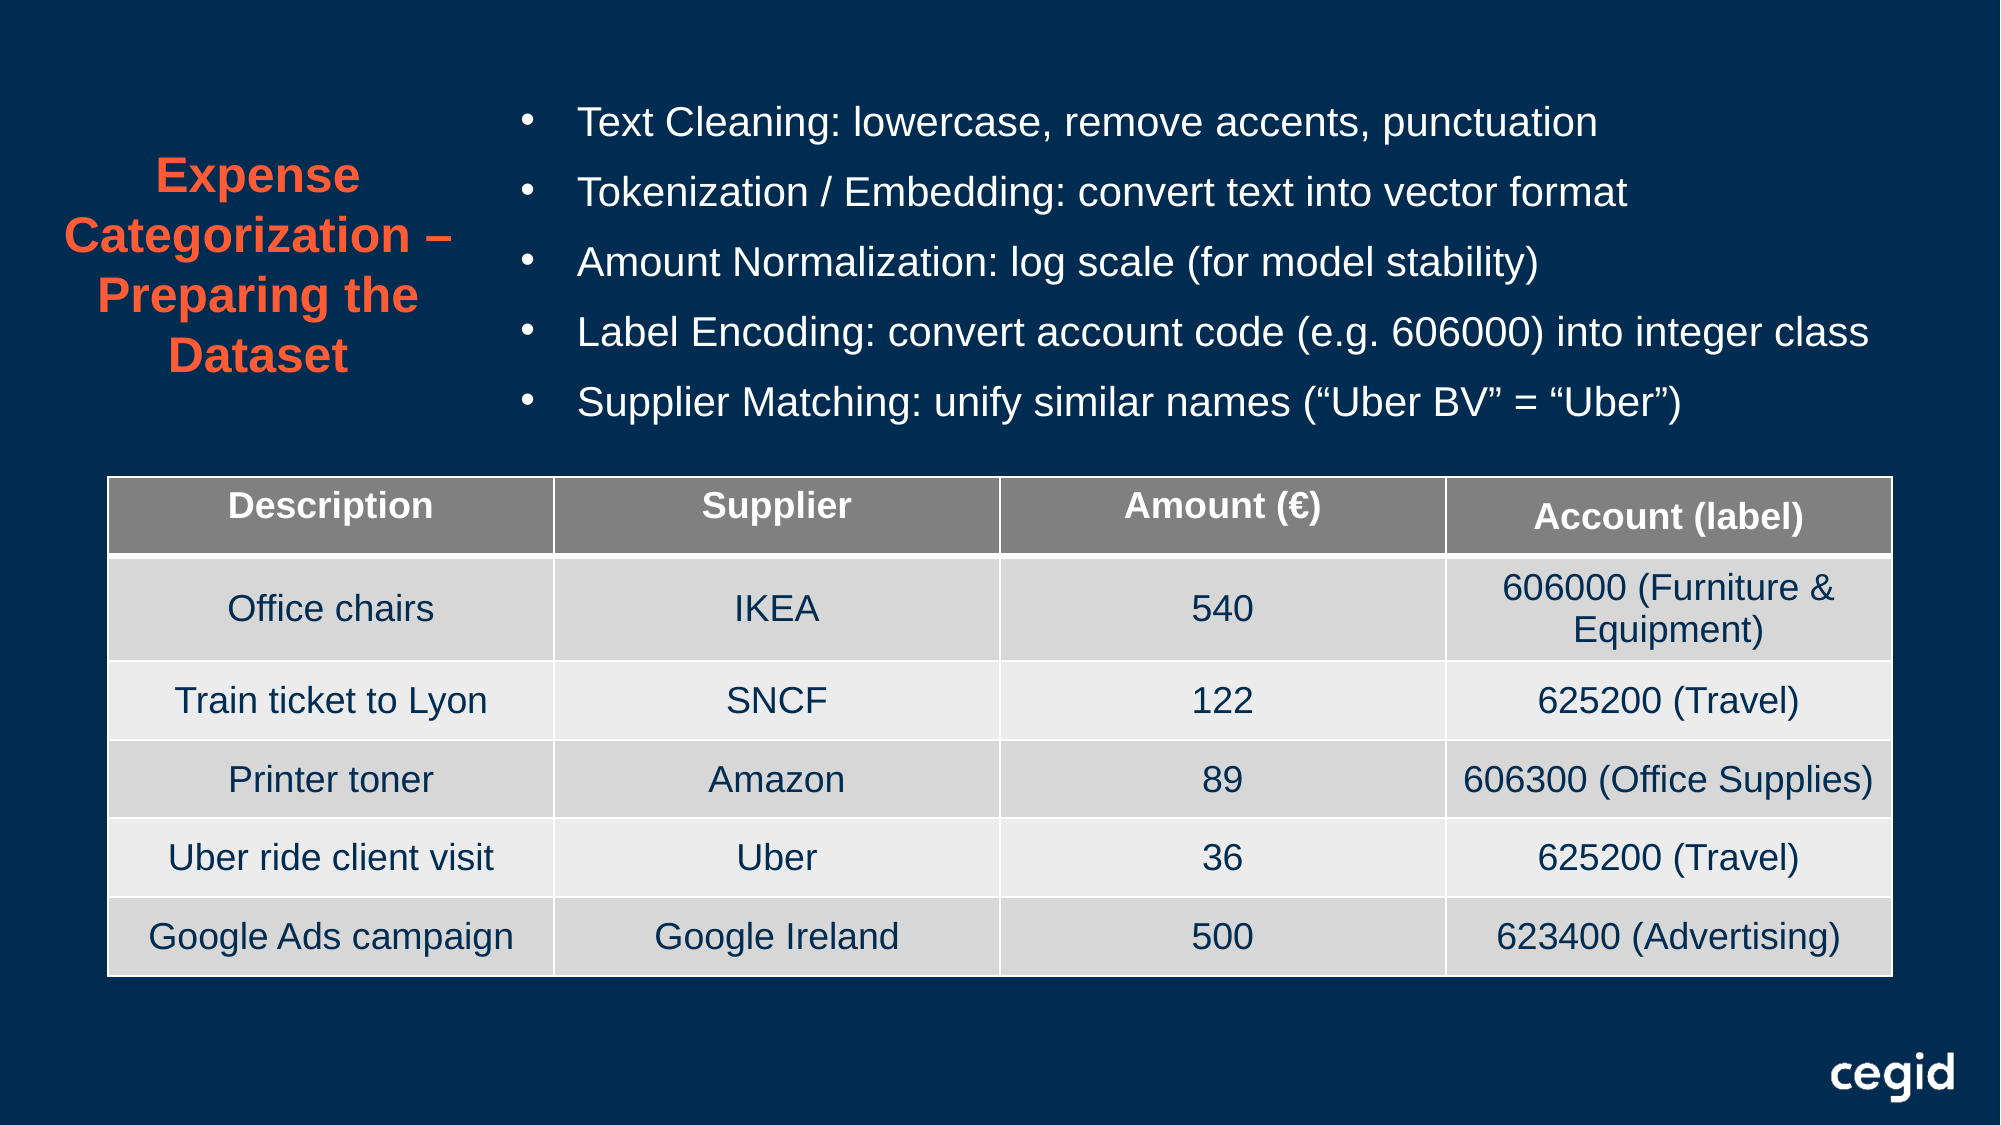

Text Cleaning: lowercase, remove accents, punctuation

Tokenization / Embedding: convert text into vector format

Amount Normalization: log scale (for model stability)

Label Encoding: convert account code (e.g. 606000) into integer class

Supplier Matching: unify similar names (“Uber BV” = “Uber”)

Expense Categorization – Preparing the Dataset
| Description | Supplier | Amount (€) | Account (label) |
| --- | --- | --- | --- |
| Office chairs | IKEA | 540 | 606000 (Furniture & Equipment) |
| Train ticket to Lyon | SNCF | 122 | 625200 (Travel) |
| Printer toner | Amazon | 89 | 606300 (Office Supplies) |
| Uber ride client visit | Uber | 36 | 625200 (Travel) |
| Google Ads campaign | Google Ireland | 500 | 623400 (Advertising) |